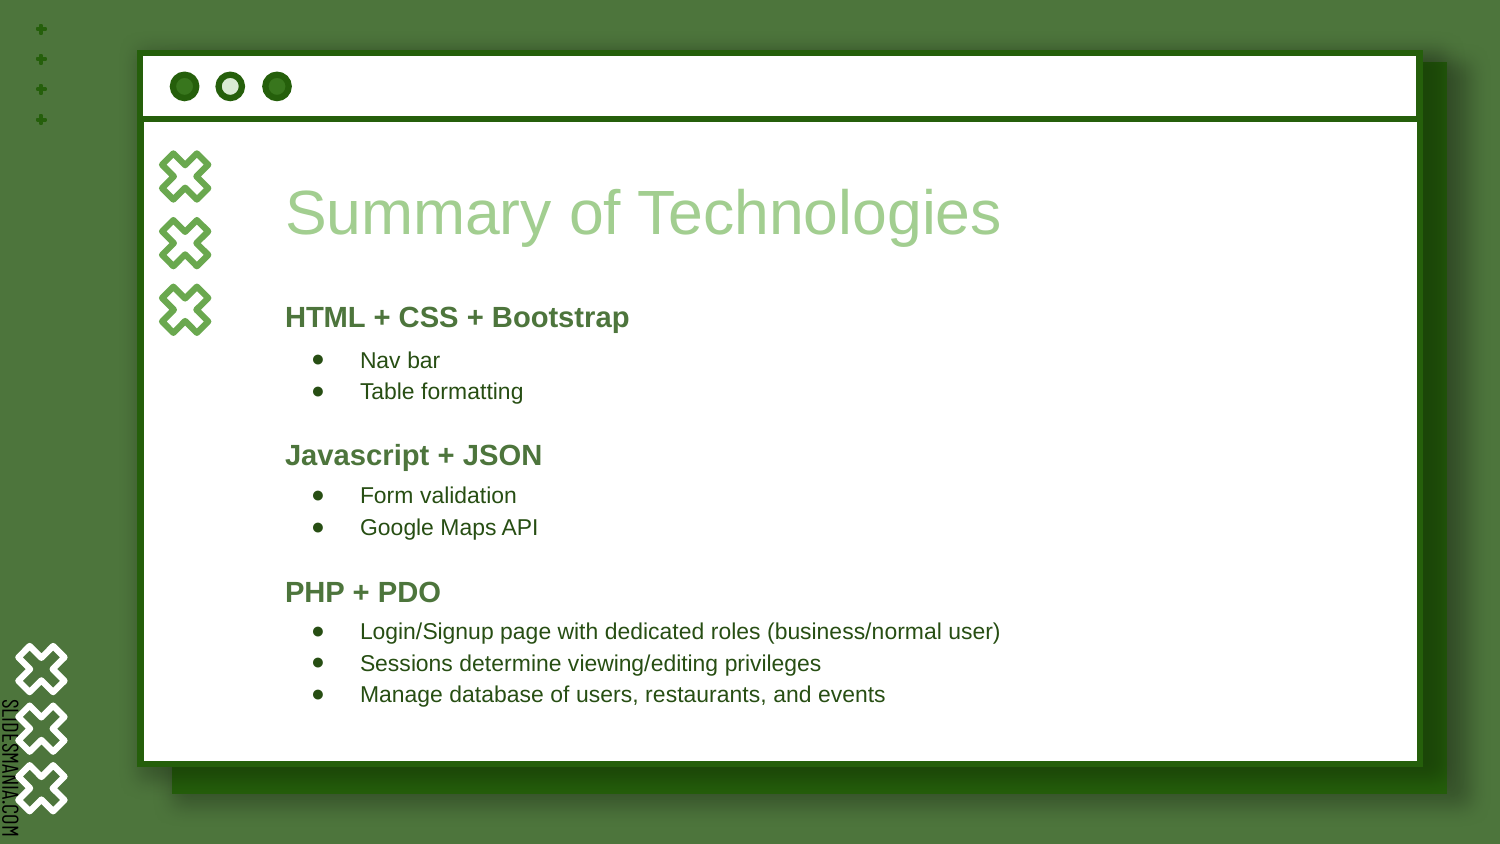

# Summary of Technologies
HTML + CSS + Bootstrap
Nav bar
Table formatting
Javascript + JSON

Form validation
Google Maps API
PHP + PDO
Login/Signup page with dedicated roles (business/normal user)
Sessions determine viewing/editing privileges
Manage database of users, restaurants, and events